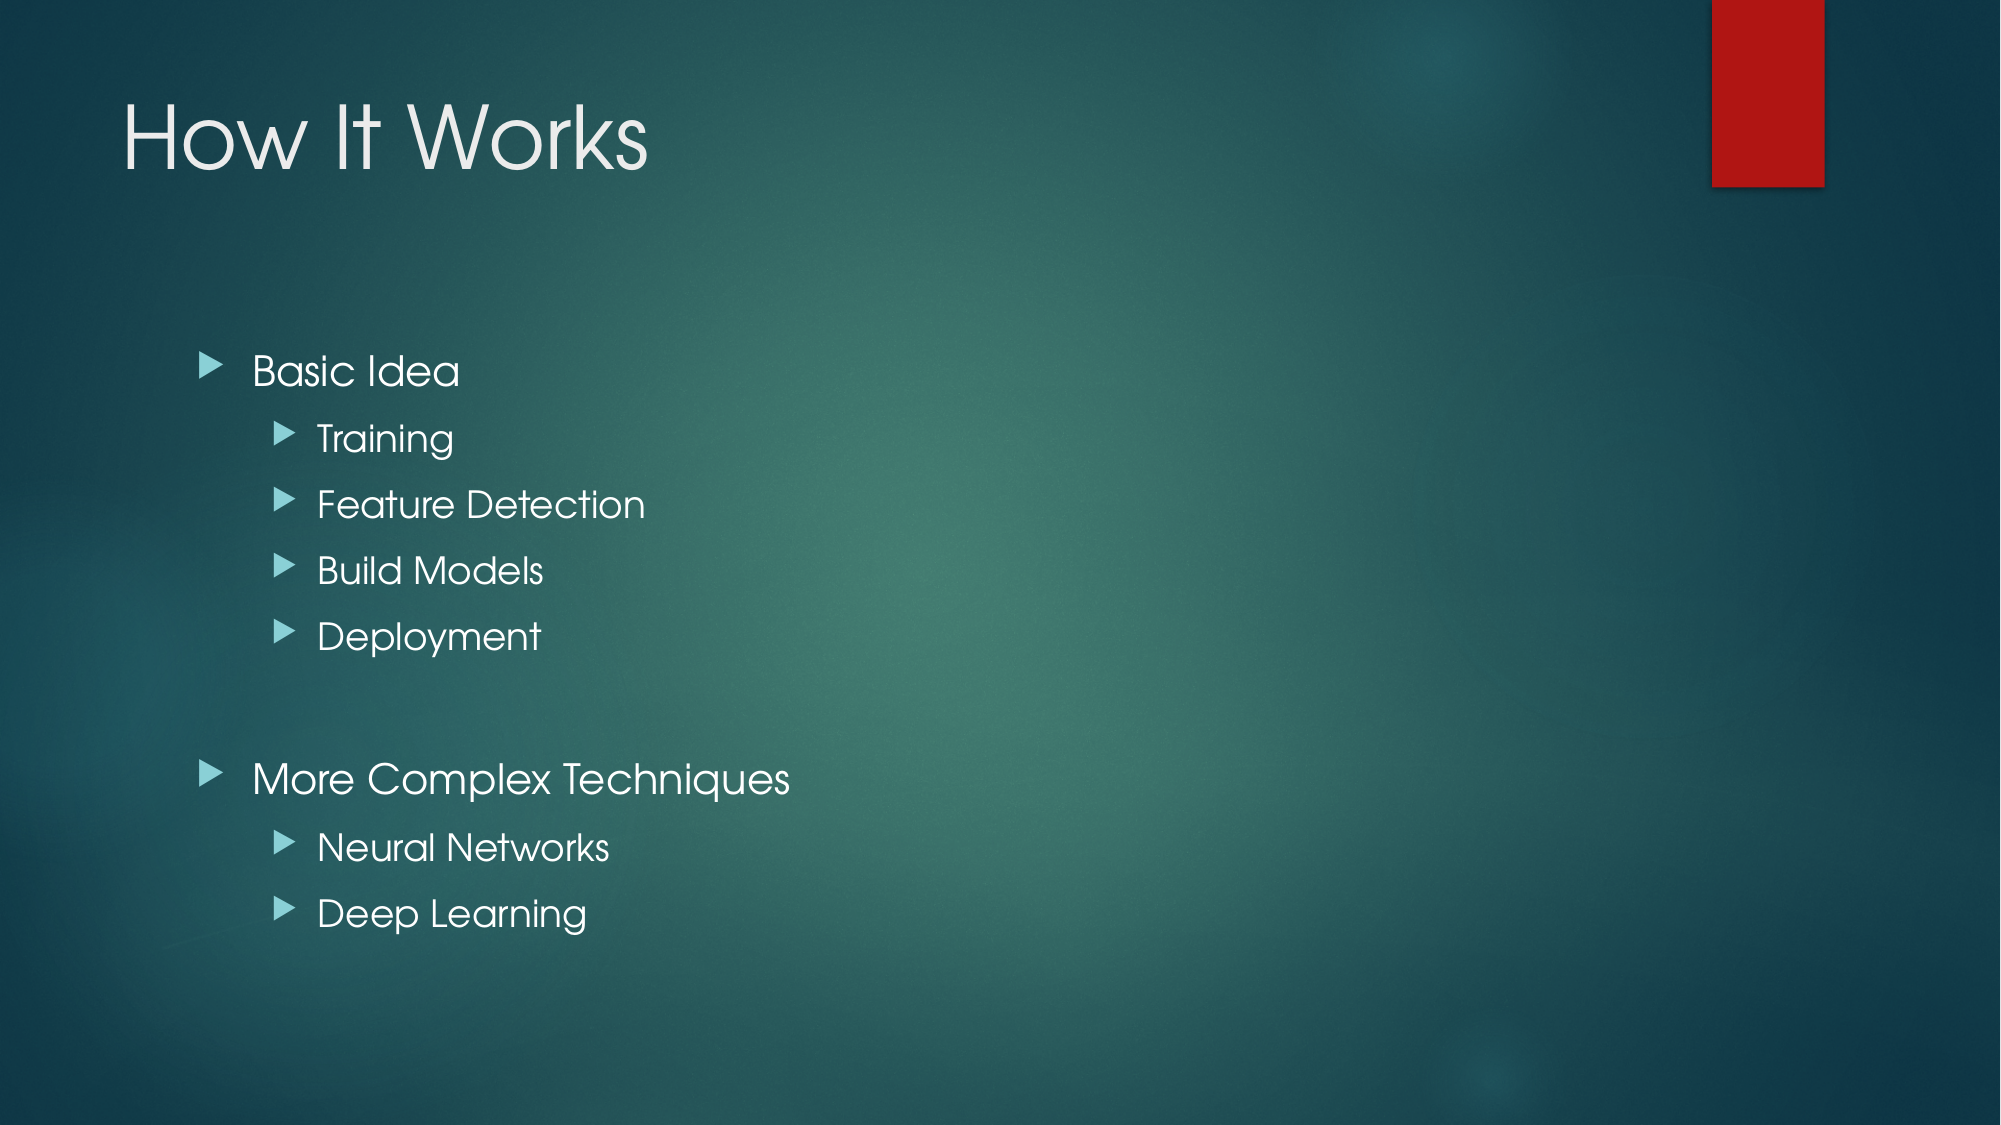

# How It Works
Basic Idea
Training
Feature Detection
Build Models
Deployment

More Complex Techniques
Neural Networks
Deep Learning